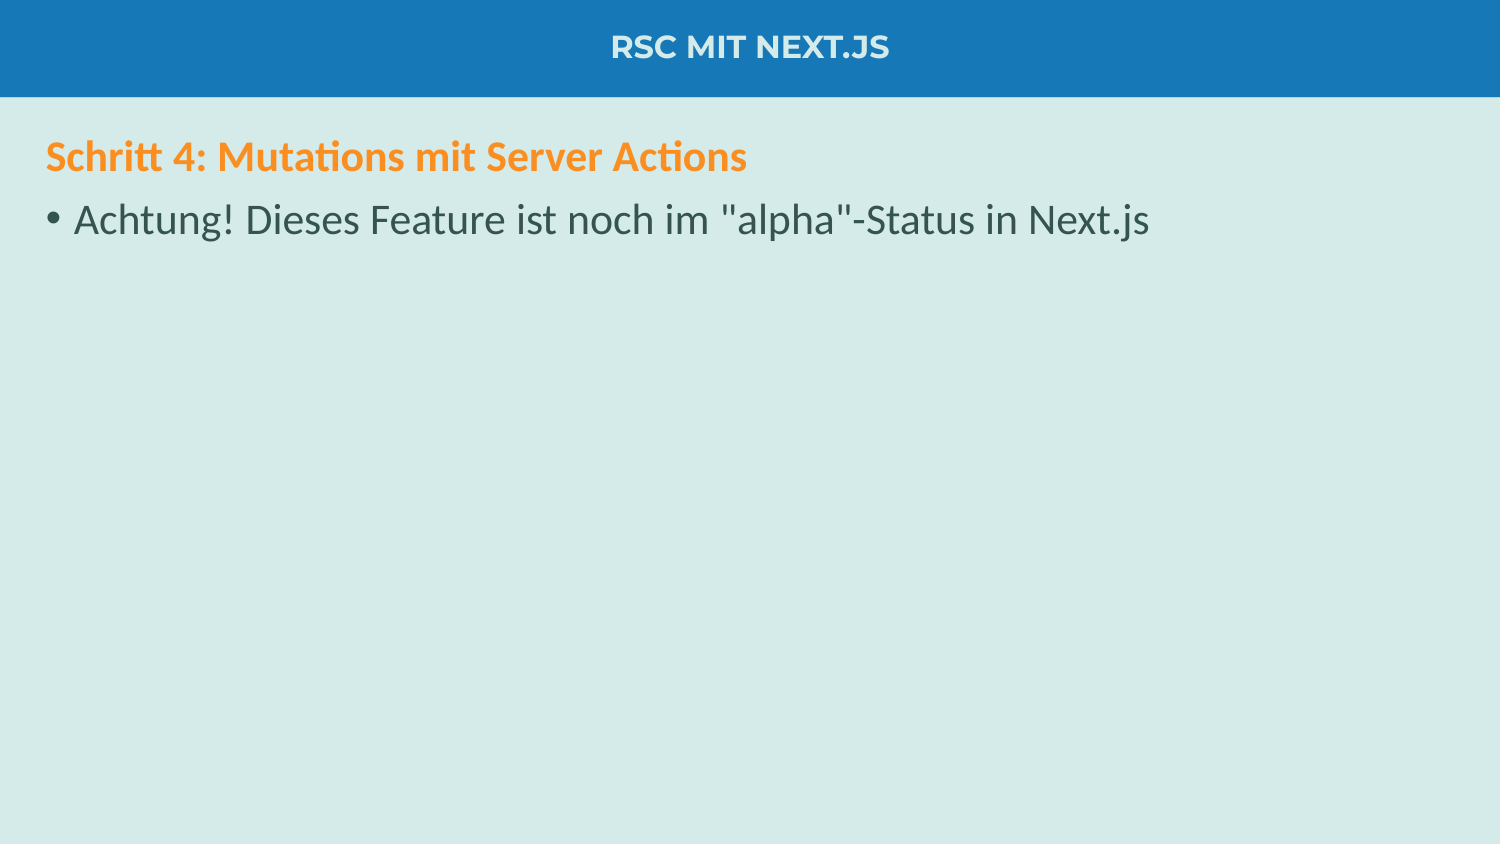

RSC mit Next.js
# suspense
Schritt 4: Mutations mit Server Actions
Achtung! Dieses Feature ist noch im "alpha"-Status in Next.js